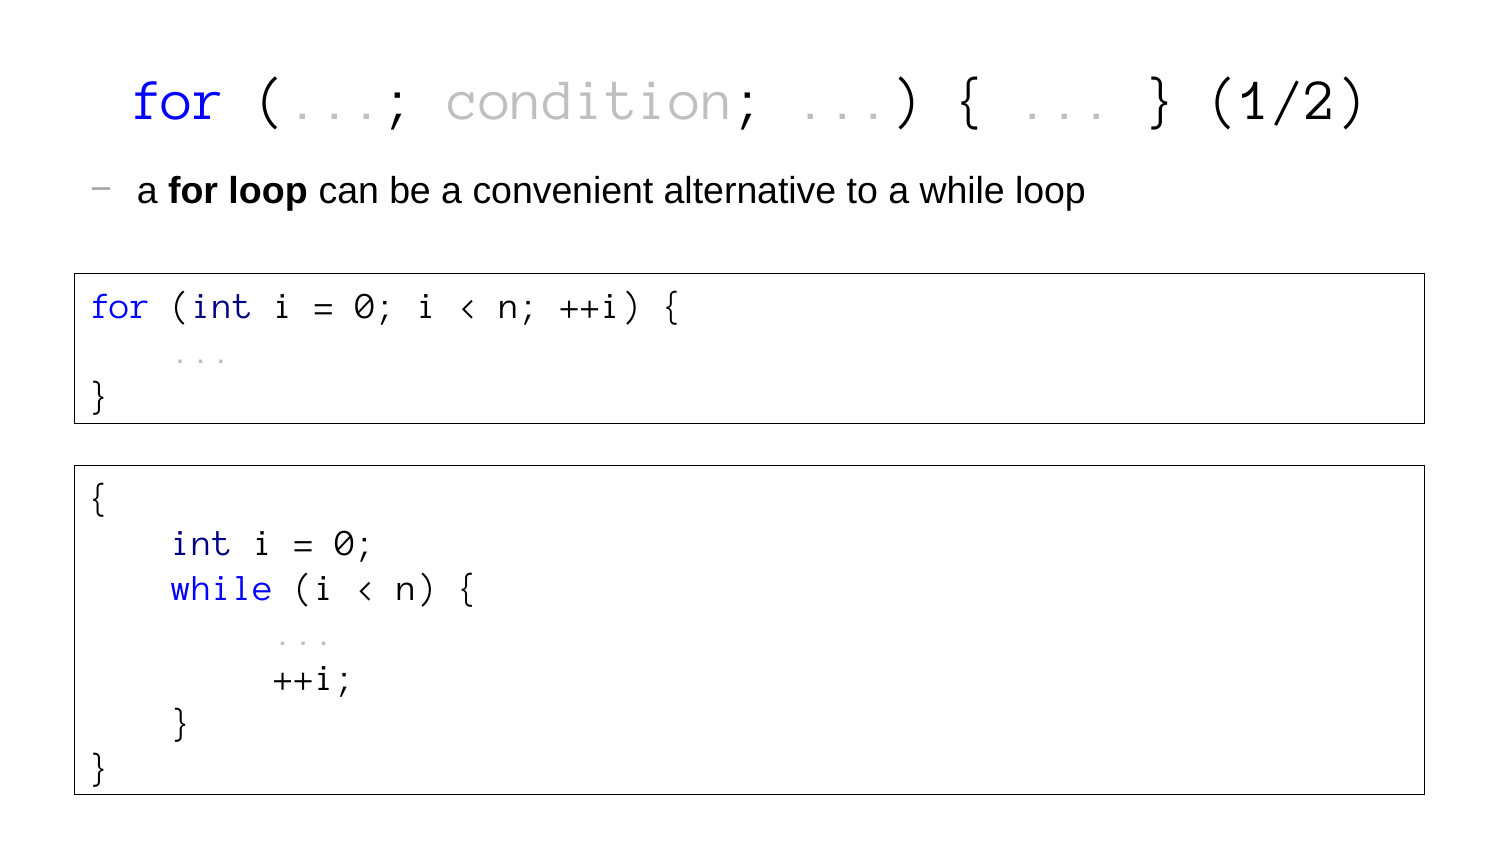

# for (...; condition; ...) { ... } (1/2)
a for loop can be a convenient alternative to a while loop
for (int i = 0; i < n; ++i) {
    ...
}
{
    int i = 0;
    while (i < n) {
         ...
         ++i;
    }
}